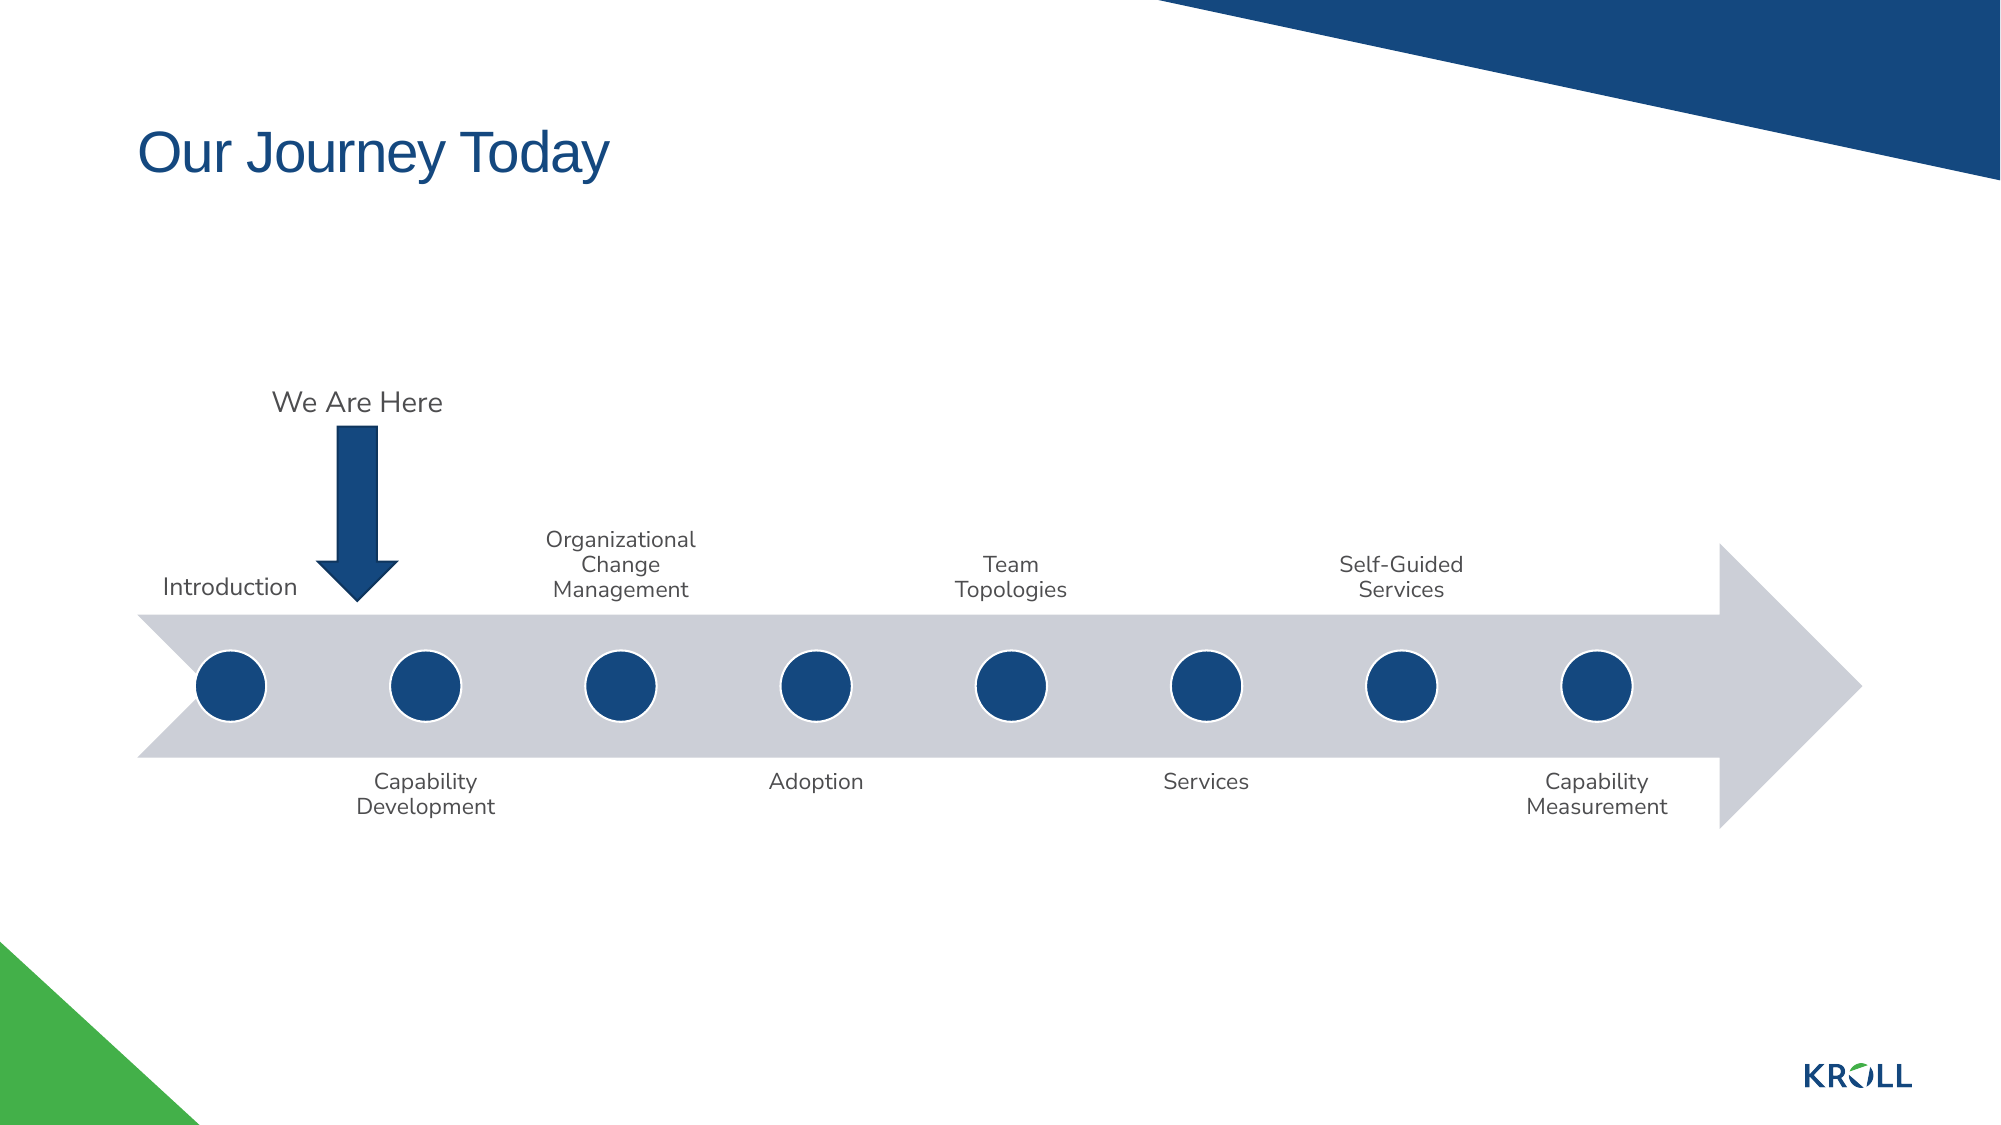

# Our Journey Today

Introduction
Capability Development
Organizational Change Management
Adoption
Team Topologies
Services
Self-Guided Services
Capability Measurement
We Are Here